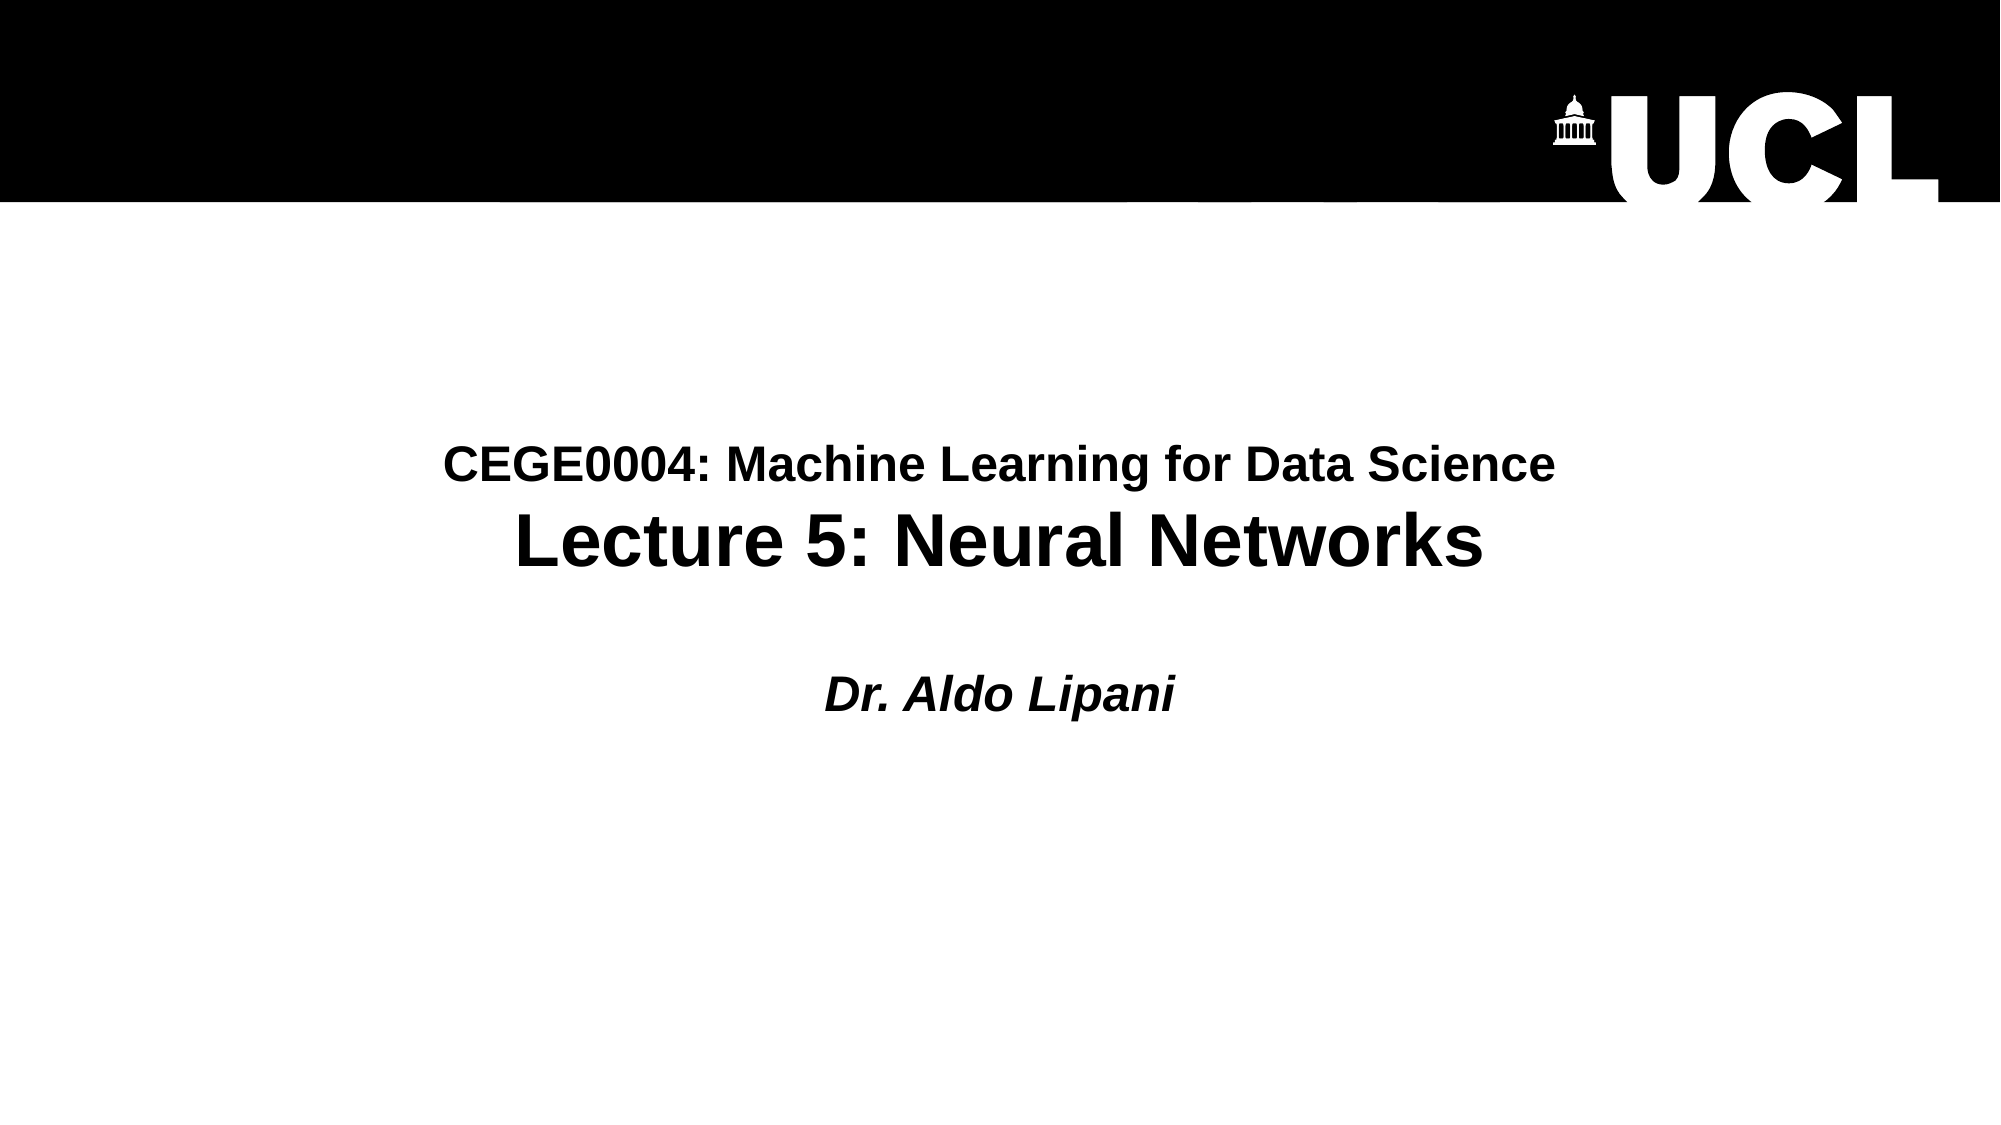

# CEGE0004: Machine Learning for Data Science Lecture 5: Neural Networks Dr. Aldo Lipani